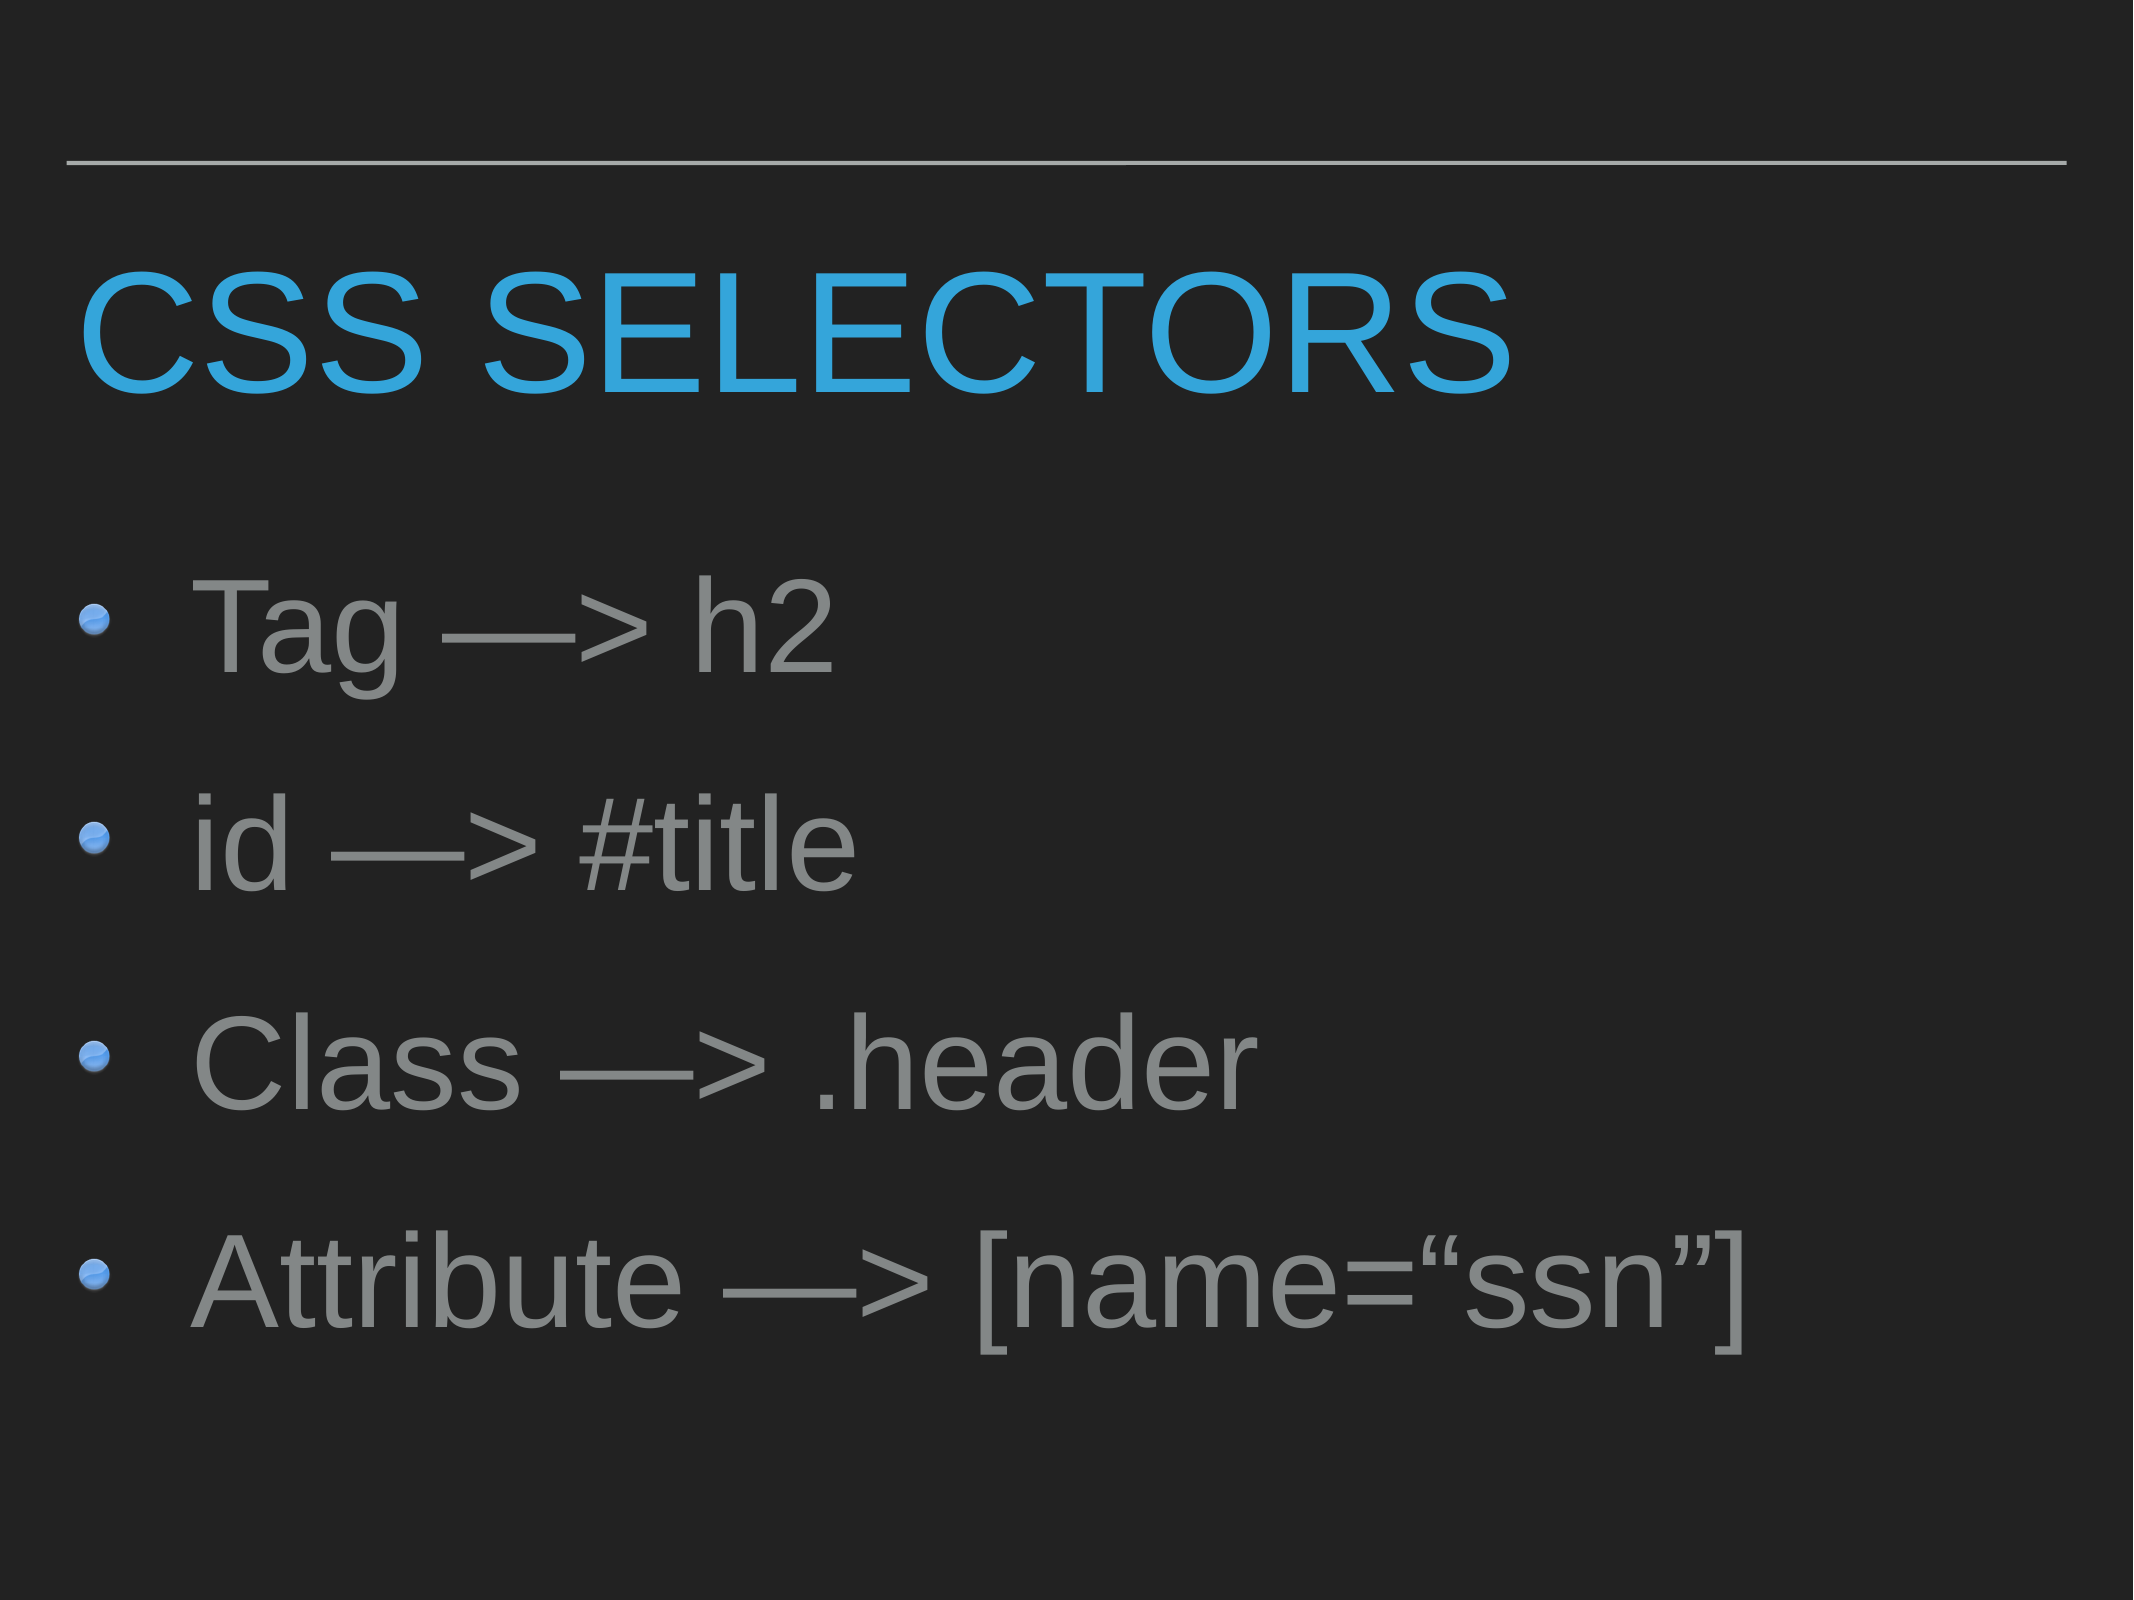

# Css Selectors
Tag —> h2
id —> #title
Class —> .header
Attribute —> [name=“ssn”]